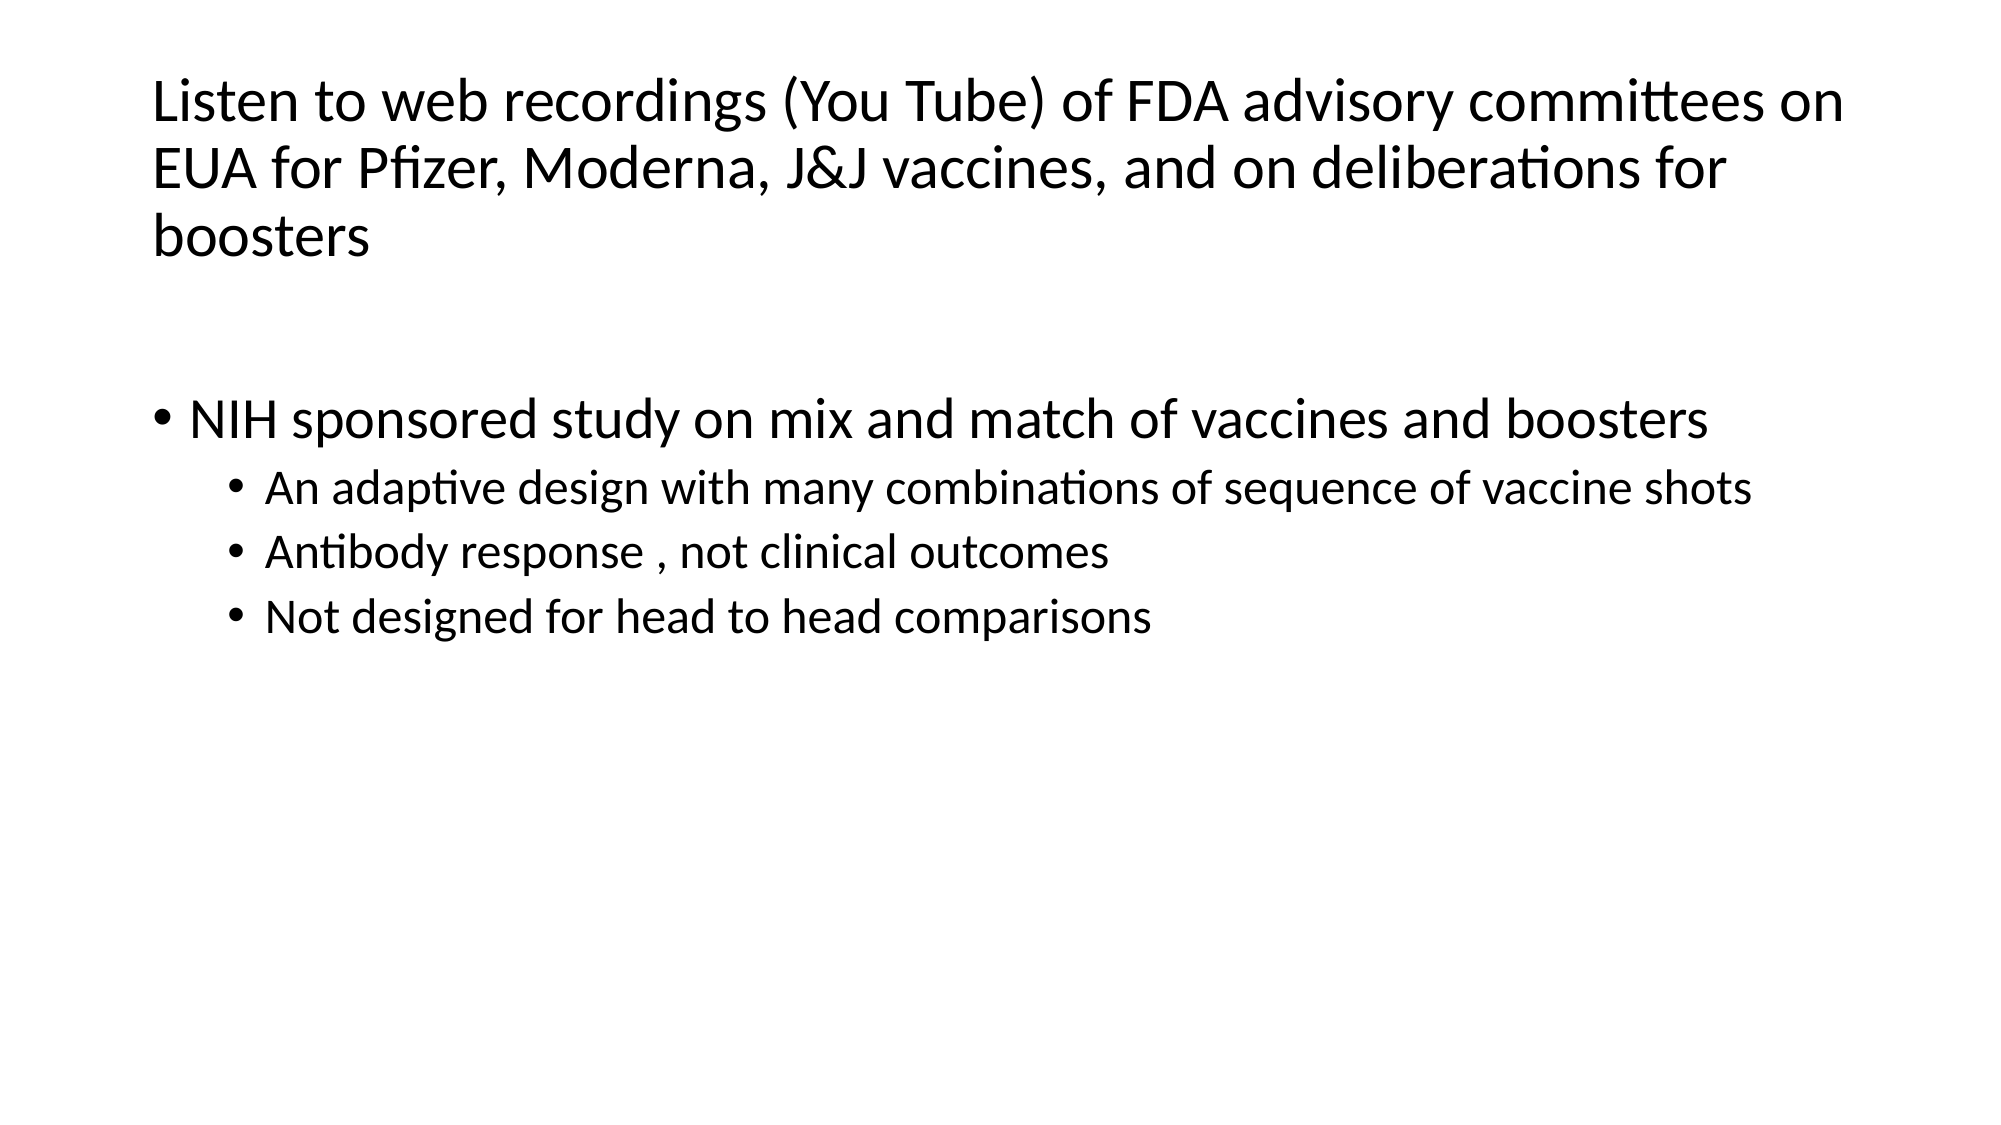

# Listen to web recordings (You Tube) of FDA advisory committees on EUA for Pfizer, Moderna, J&J vaccines, and on deliberations for boosters
NIH sponsored study on mix and match of vaccines and boosters
An adaptive design with many combinations of sequence of vaccine shots
Antibody response , not clinical outcomes
Not designed for head to head comparisons